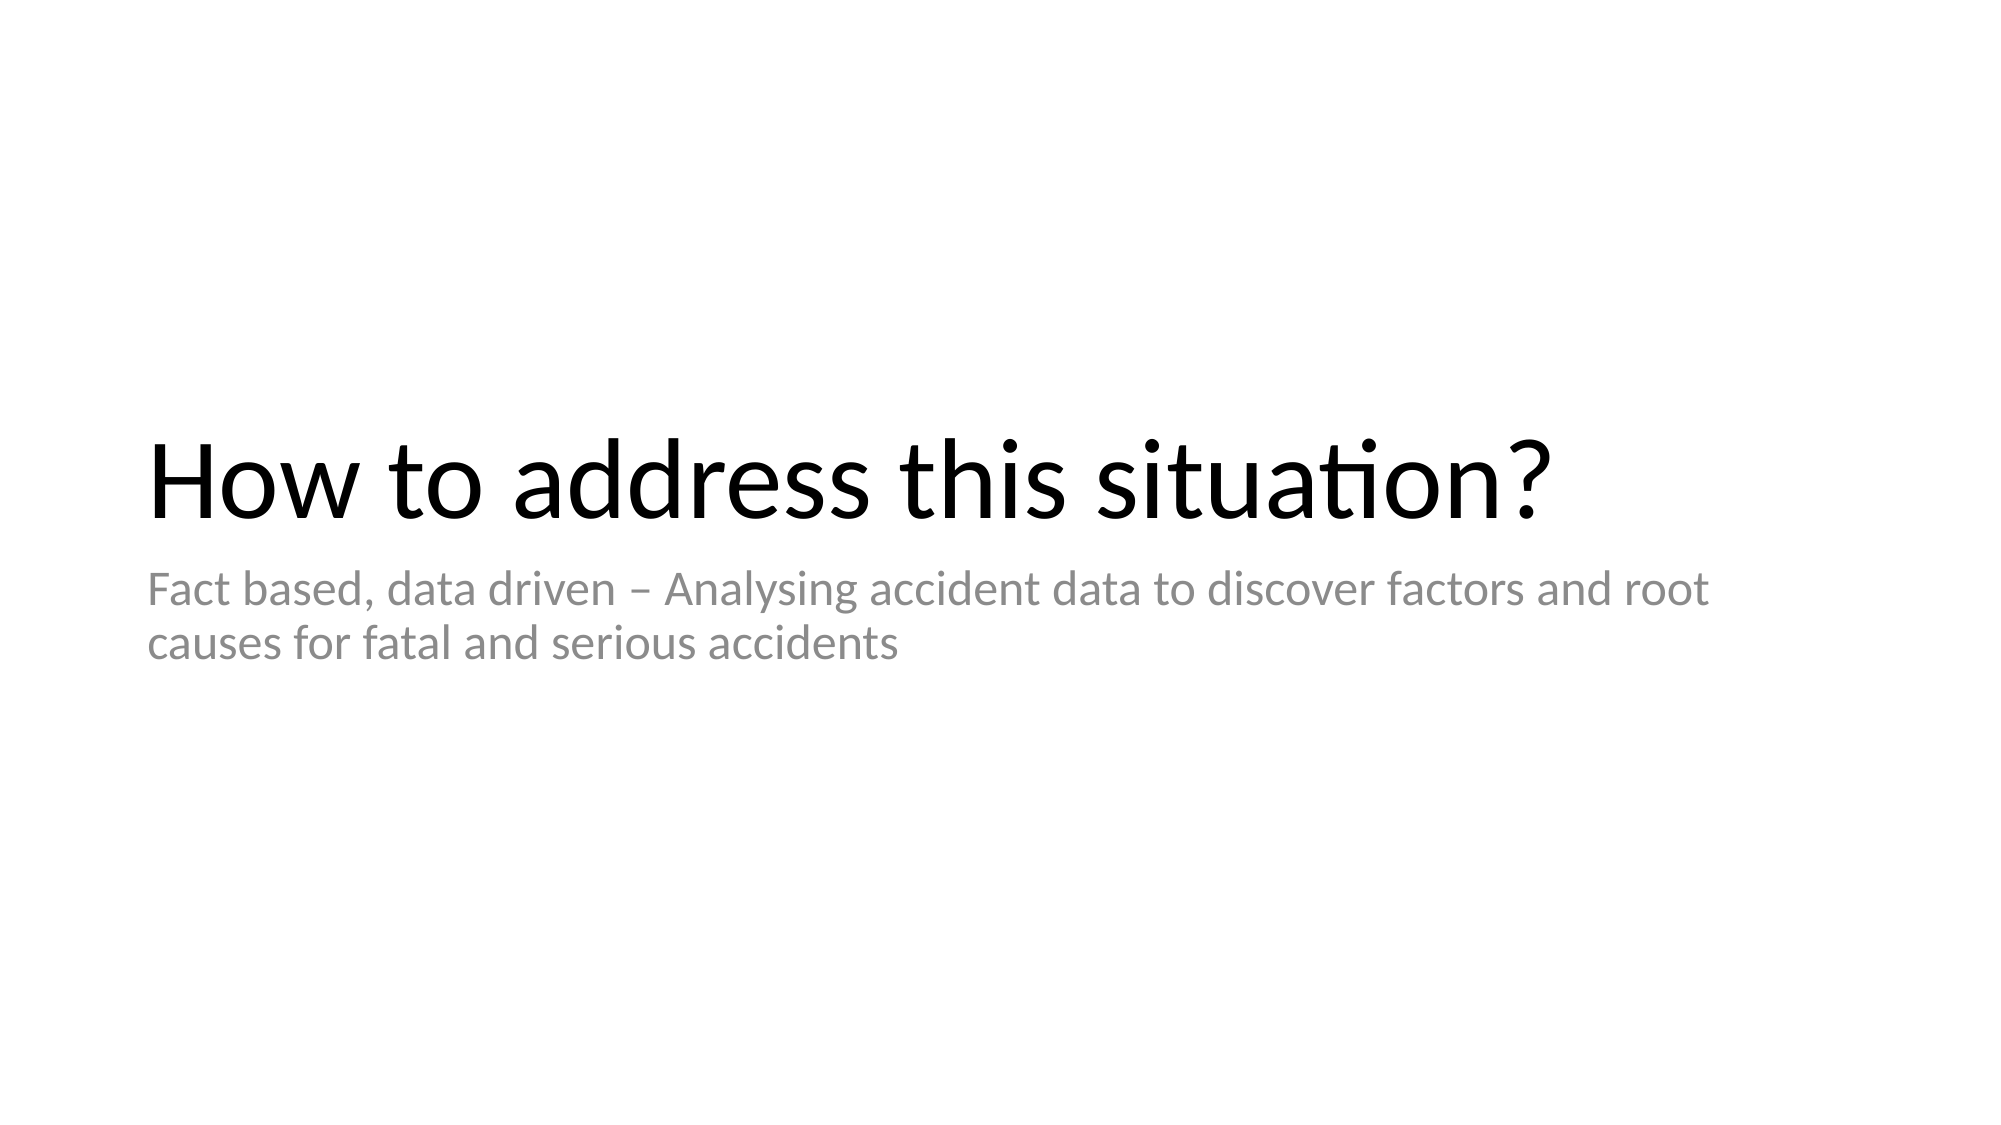

# How to address this situation?
Fact based, data driven – Analysing accident data to discover factors and root causes for fatal and serious accidents